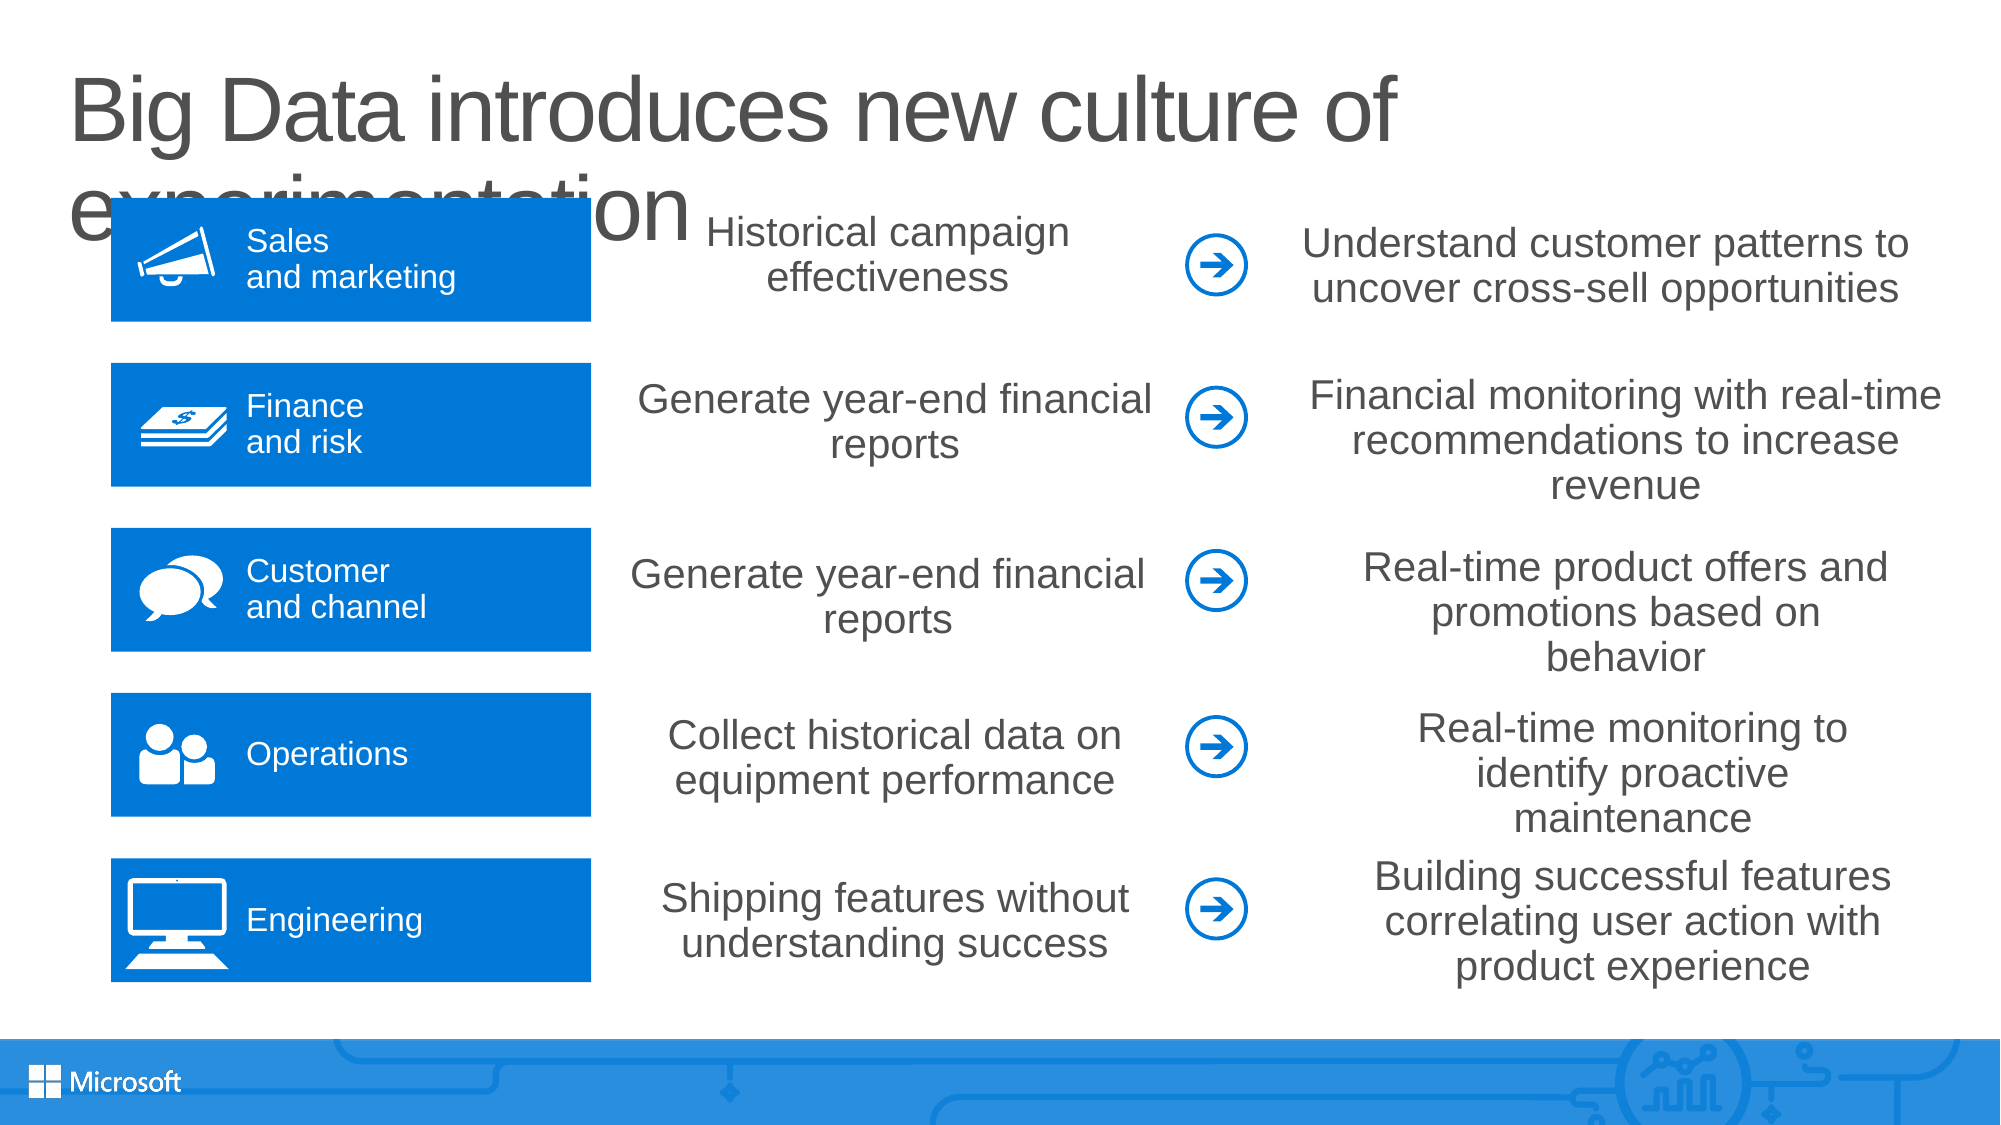

# Big Data introduces new culture of experimentation
Historical campaign effectiveness
Sales
and marketing
Understand customer patterns to uncover cross-sell opportunities

Financial monitoring with real-time recommendations to increase revenue
Finance
and risk
Generate year-end financial reports

Customer
and channel
Real-time product offers and promotions based on behavior
Generate year-end financial reports

Real-time monitoring to identify proactive maintenance
Operations
Collect historical data on equipment performance

Building successful features correlating user action with product experience
Engineering
Shipping features without understanding success